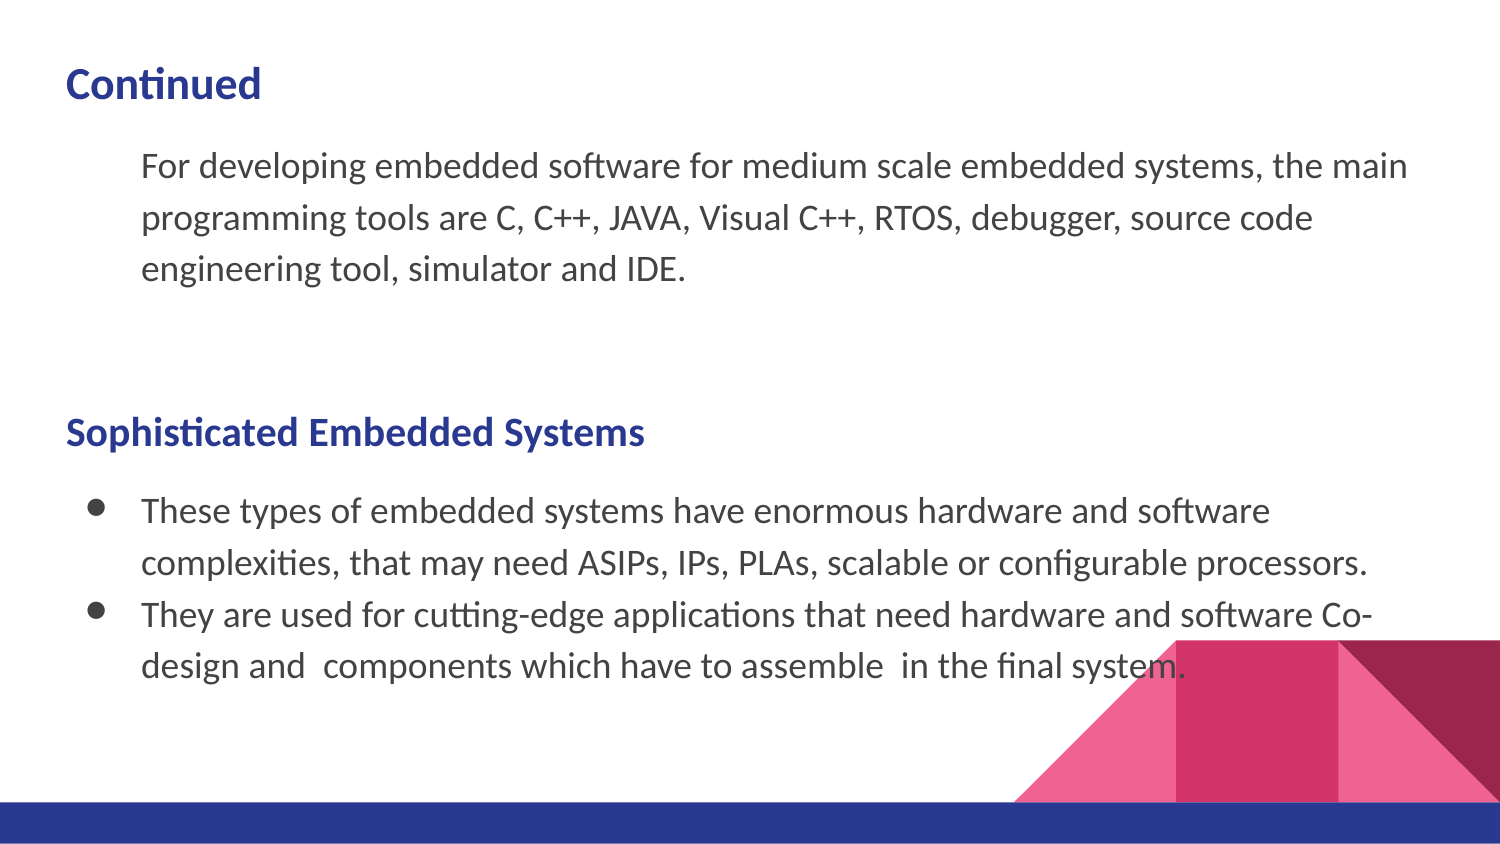

Continued
For developing embedded software for medium scale embedded systems, the main programming tools are C, C++, JAVA, Visual C++, RTOS, debugger, source code engineering tool, simulator and IDE.

Sophisticated Embedded Systems
These types of embedded systems have enormous hardware and software complexities, that may need ASIPs, IPs, PLAs, scalable or configurable processors.
They are used for cutting-edge applications that need hardware and software Co-design and  components which have to assemble  in the final system.